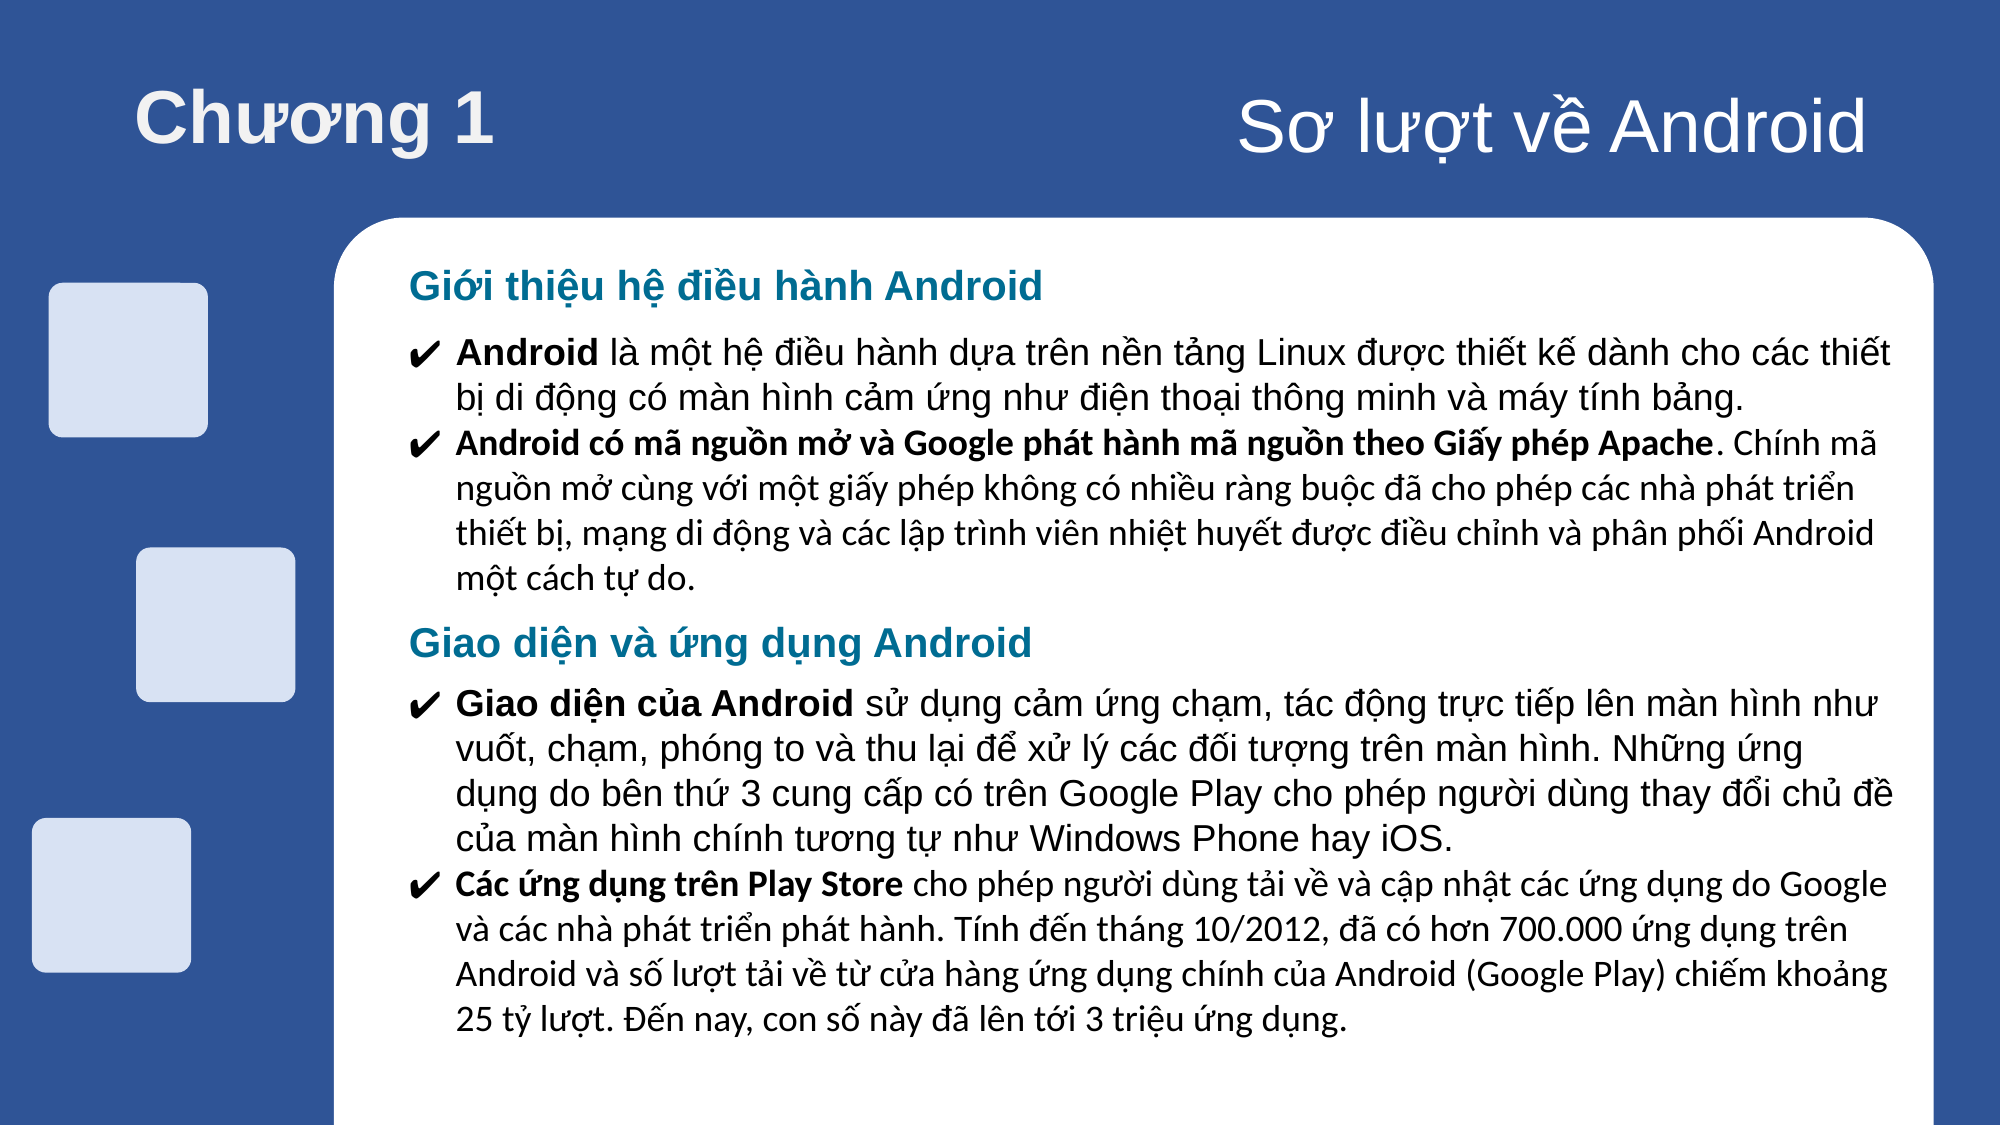

Nội dung thuyết trình

Chương 1
Sơ lượt về Android

Giới thiệu hệ điều hành Android

Android là một hệ điều hành dựa trên nền tảng Linux được thiết kế dành cho các thiết bị di động có màn hình cảm ứng như điện thoại thông minh và máy tính bảng.
Android có mã nguồn mở và Google phát hành mã nguồn theo Giấy phép Apache. Chính mã nguồn mở cùng với một giấy phép không có nhiều ràng buộc đã cho phép các nhà phát triển thiết bị, mạng di động và các lập trình viên nhiệt huyết được điều chỉnh và phân phối Android một cách tự do.

Chương 4:
Cài đặt và thử nghiệm

Nội dung 2
Ghi chú nội dung 2

Giao diện và ứng dụng Android

Giao diện của Android sử dụng cảm ứng chạm, tác động trực tiếp lên màn hình như vuốt, chạm, phóng to và thu lại để xử lý các đối tượng trên màn hình. Những ứng dụng do bên thứ 3 cung cấp có trên Google Play cho phép người dùng thay đổi chủ đề của màn hình chính tương tự như Windows Phone hay iOS.
Các ứng dụng trên Play Store cho phép người dùng tải về và cập nhật các ứng dụng do Google và các nhà phát triển phát hành. Tính đến tháng 10/2012, đã có hơn 700.000 ứng dụng trên Android và số lượt tải về từ cửa hàng ứng dụng chính của Android (Google Play) chiếm khoảng 25 tỷ lượt. Đến nay, con số này đã lên tới 3 triệu ứng dụng.